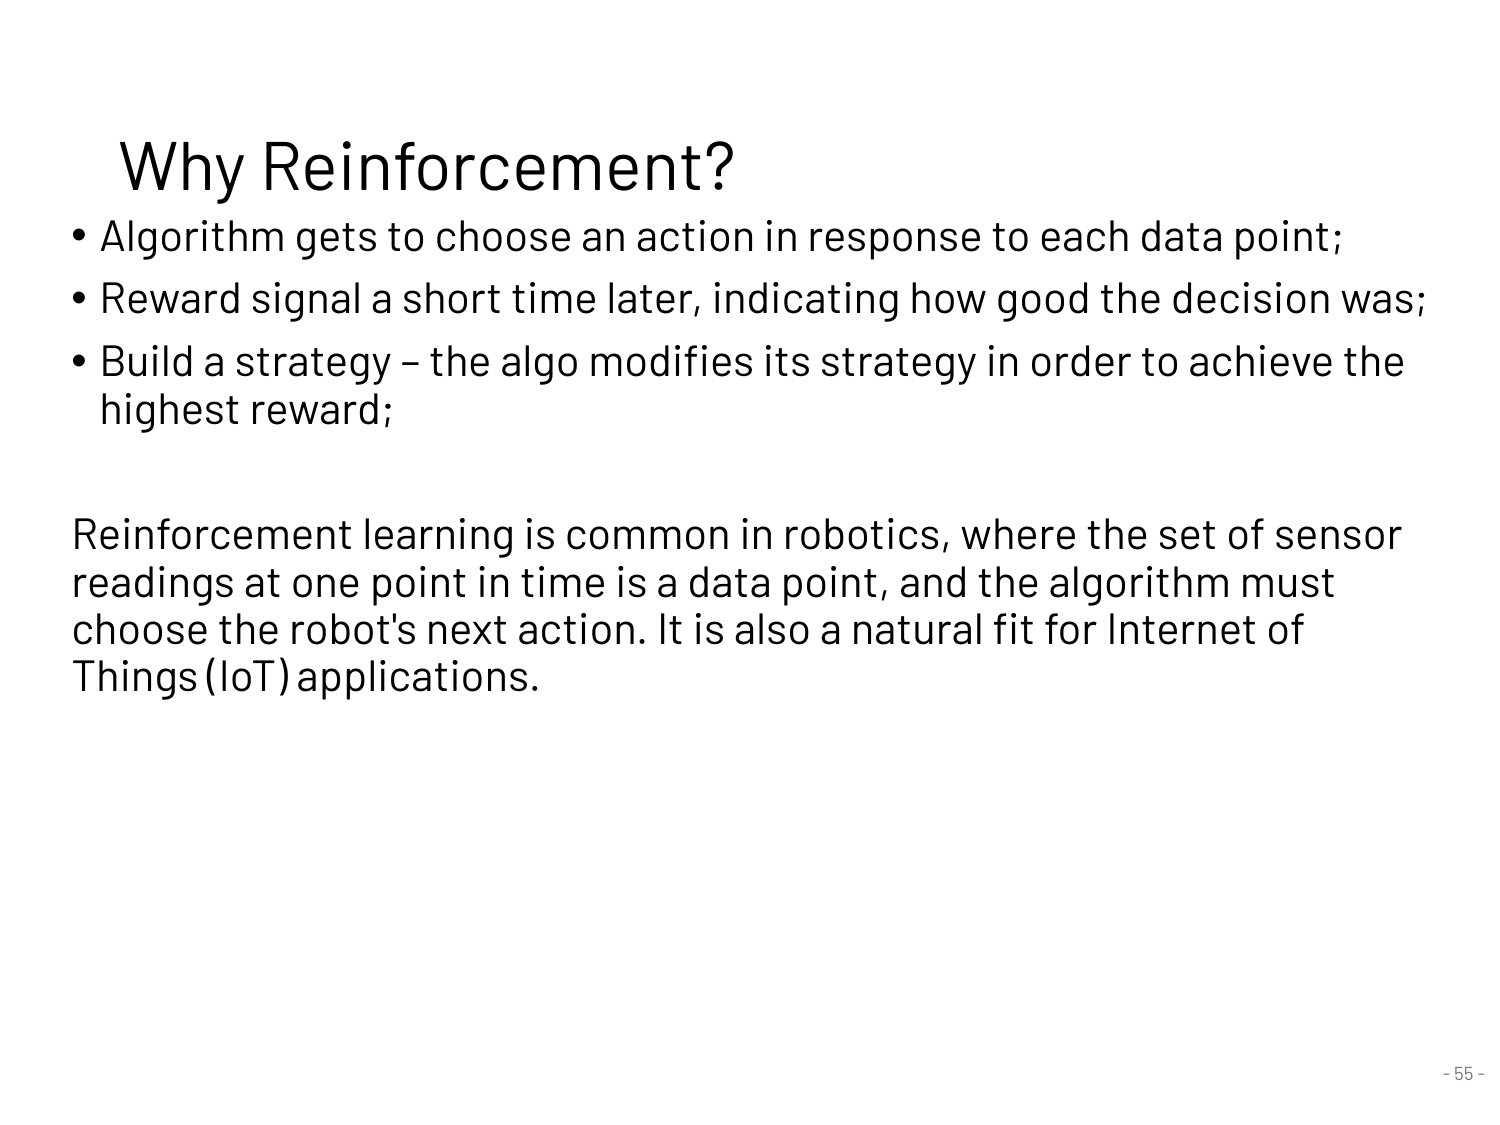

# Why Reinforcement?
Algorithm gets to choose an action in response to each data point;
Reward signal a short time later, indicating how good the decision was;
Build a strategy – the algo modifies its strategy in order to achieve the highest reward;

Reinforcement learning is common in robotics, where the set of sensor readings at one point in time is a data point, and the algorithm must choose the robot's next action. It is also a natural fit for Internet of Things (IoT) applications.
- 55 -